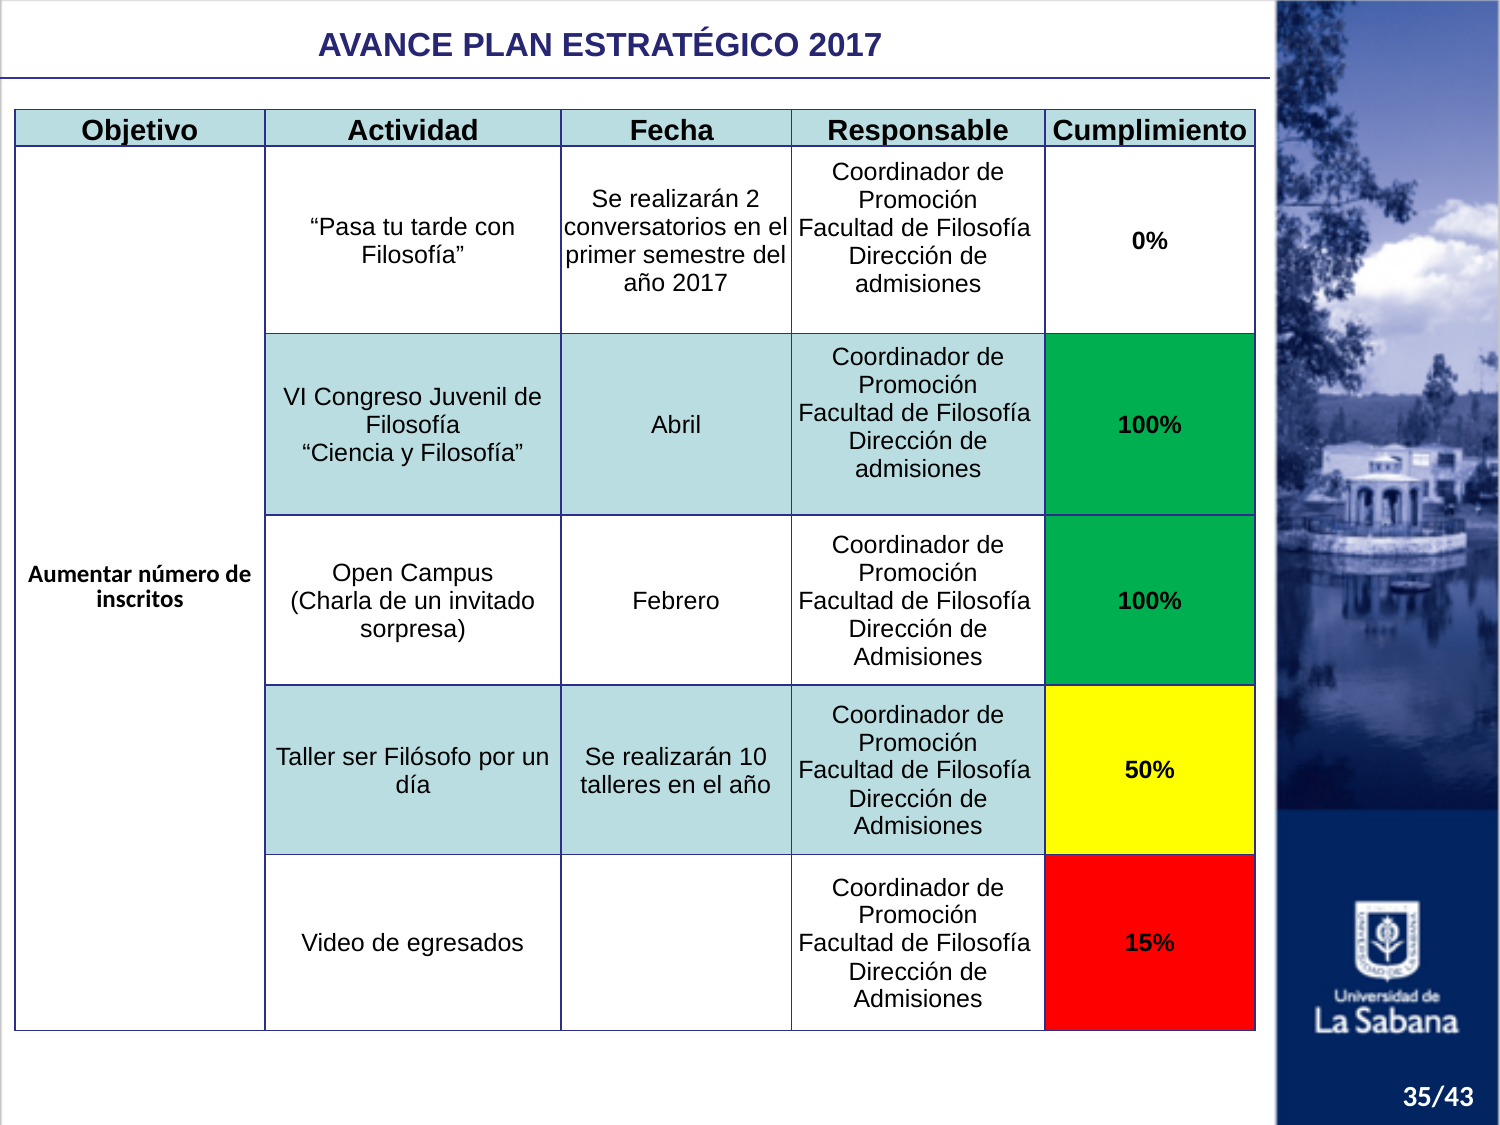

AVANCE PLAN ESTRATÉGICO 2017
| Objetivo | Actividad | Fecha | Responsable | Cumplimiento |
| --- | --- | --- | --- | --- |
| Aumentar número de inscritos | “Pasa tu tarde con Filosofía” | Se realizarán 2 conversatorios en el primer semestre del año 2017 | Coordinador de Promoción Facultad de Filosofía Dirección de admisiones | 0% |
|  | VI Congreso Juvenil de Filosofía “Ciencia y Filosofía” | Abril | Coordinador de Promoción Facultad de Filosofía Dirección de admisiones | 100% |
|  | Open Campus (Charla de un invitado sorpresa) | Febrero | Coordinador de Promoción Facultad de Filosofía Dirección de Admisiones | 100% |
|  | Taller ser Filósofo por un día | Se realizarán 10 talleres en el año | Coordinador de Promoción Facultad de Filosofía Dirección de Admisiones | 50% |
|  | Video de egresados |  | Coordinador de Promoción Facultad de Filosofía Dirección de Admisiones | 15% |
35/43